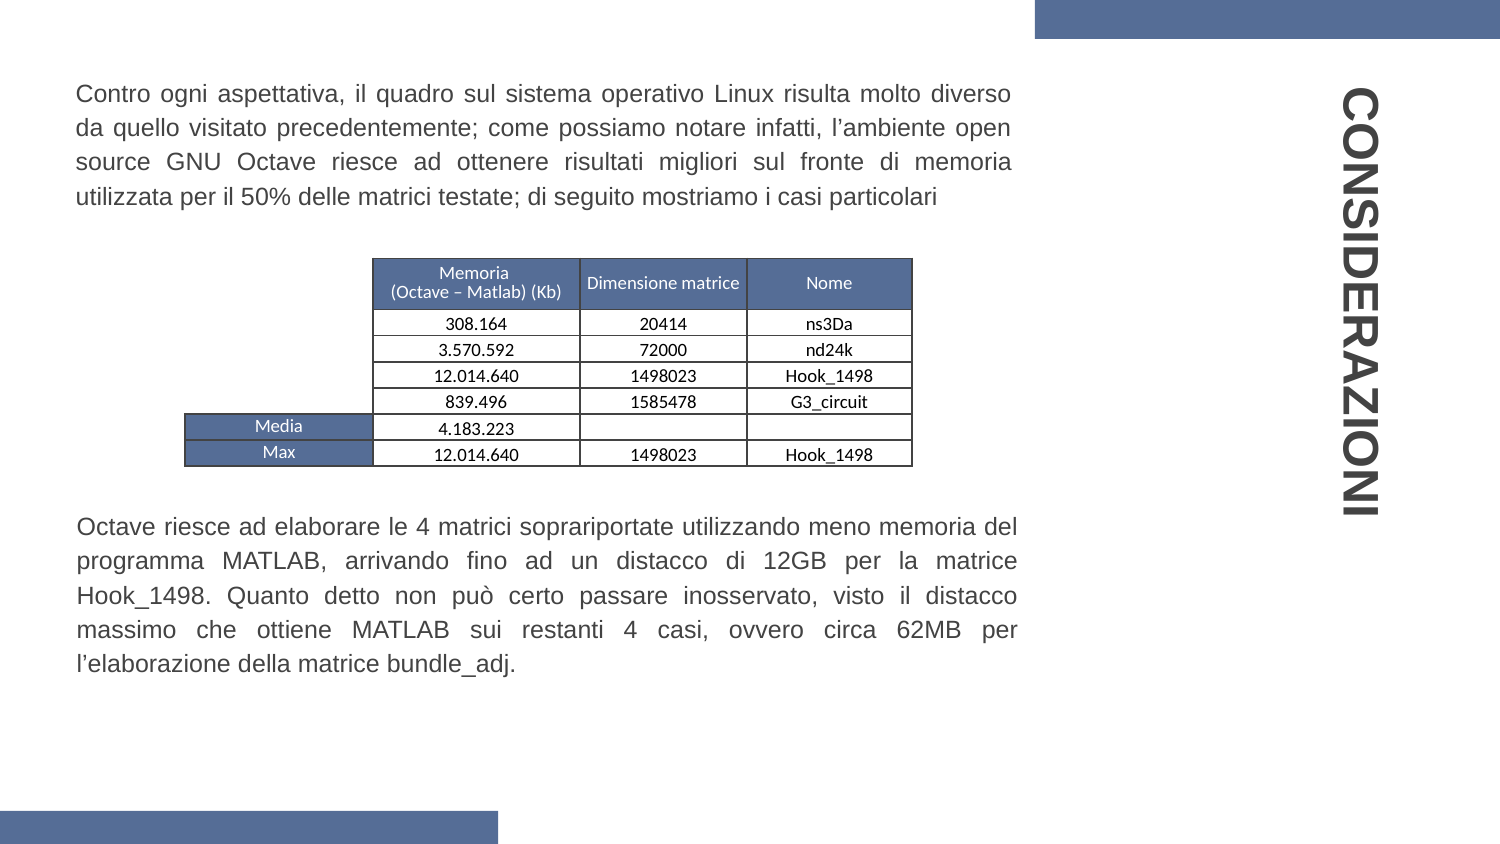

Contro ogni aspettativa, il quadro sul sistema operativo Linux risulta molto diverso da quello visitato precedentemente; come possiamo notare infatti, l’ambiente open source GNU Octave riesce ad ottenere risultati migliori sul fronte di memoria utilizzata per il 50% delle matrici testate; di seguito mostriamo i casi particolari
|  | Memoria (Octave – Matlab) (Kb) | Dimensione matrice | Nome |
| --- | --- | --- | --- |
|  | 308.164 | 20414 | ns3Da |
|  | 3.570.592 | 72000 | nd24k |
|  | 12.014.640 | 1498023 | Hook\_1498 |
|  | 839.496 | 1585478 | G3\_circuit |
| Media | 4.183.223 |  |  |
| Max | 12.014.640 | 1498023 | Hook\_1498 |
# CONSIDERAZIONI
Octave riesce ad elaborare le 4 matrici soprariportate utilizzando meno memoria del programma MATLAB, arrivando fino ad un distacco di 12GB per la matrice Hook_1498. Quanto detto non può certo passare inosservato, visto il distacco massimo che ottiene MATLAB sui restanti 4 casi, ovvero circa 62MB per l’elaborazione della matrice bundle_adj.